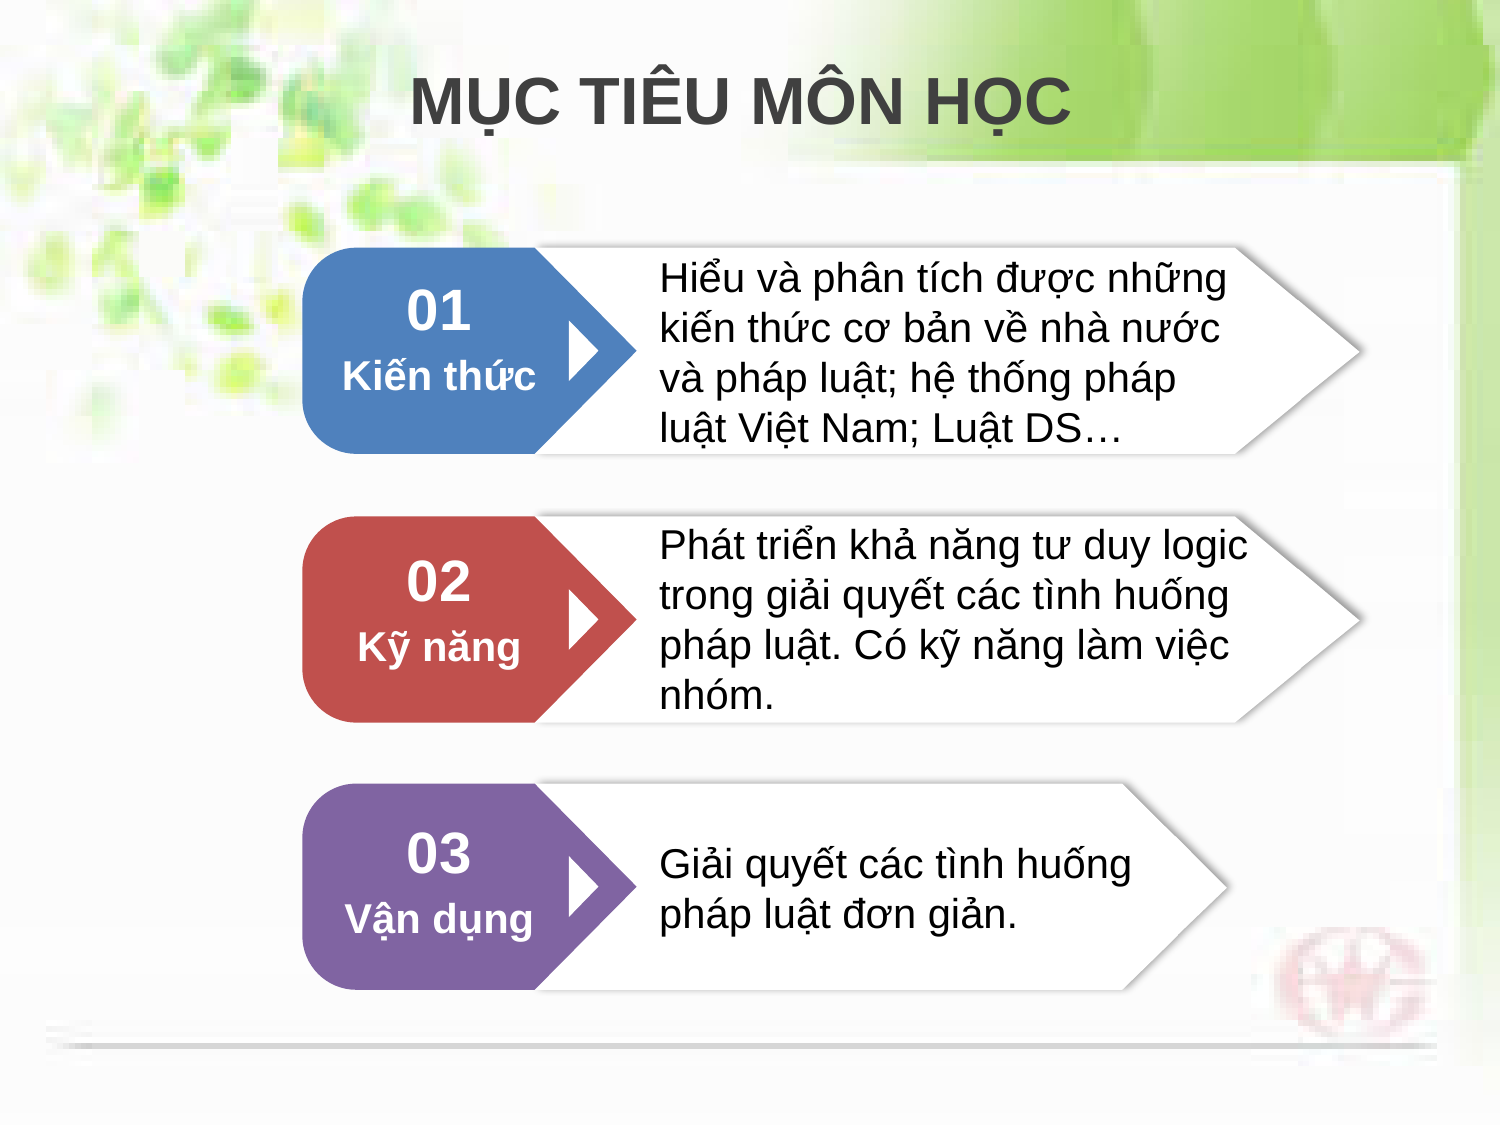

MỤC TIÊU MÔN HỌC

Hiểu và phân tích được những kiến thức cơ bản về nhà nước và pháp luật; hệ thống pháp luật Việt Nam; Luật DS…

01

Kiến thức

Phát triển khả năng tư duy logic trong giải quyết các tình huống pháp luật. Có kỹ năng làm việc nhóm.

02

Kỹ năng

03
Giải quyết các tình huống pháp luật đơn giản.

Vận dụng